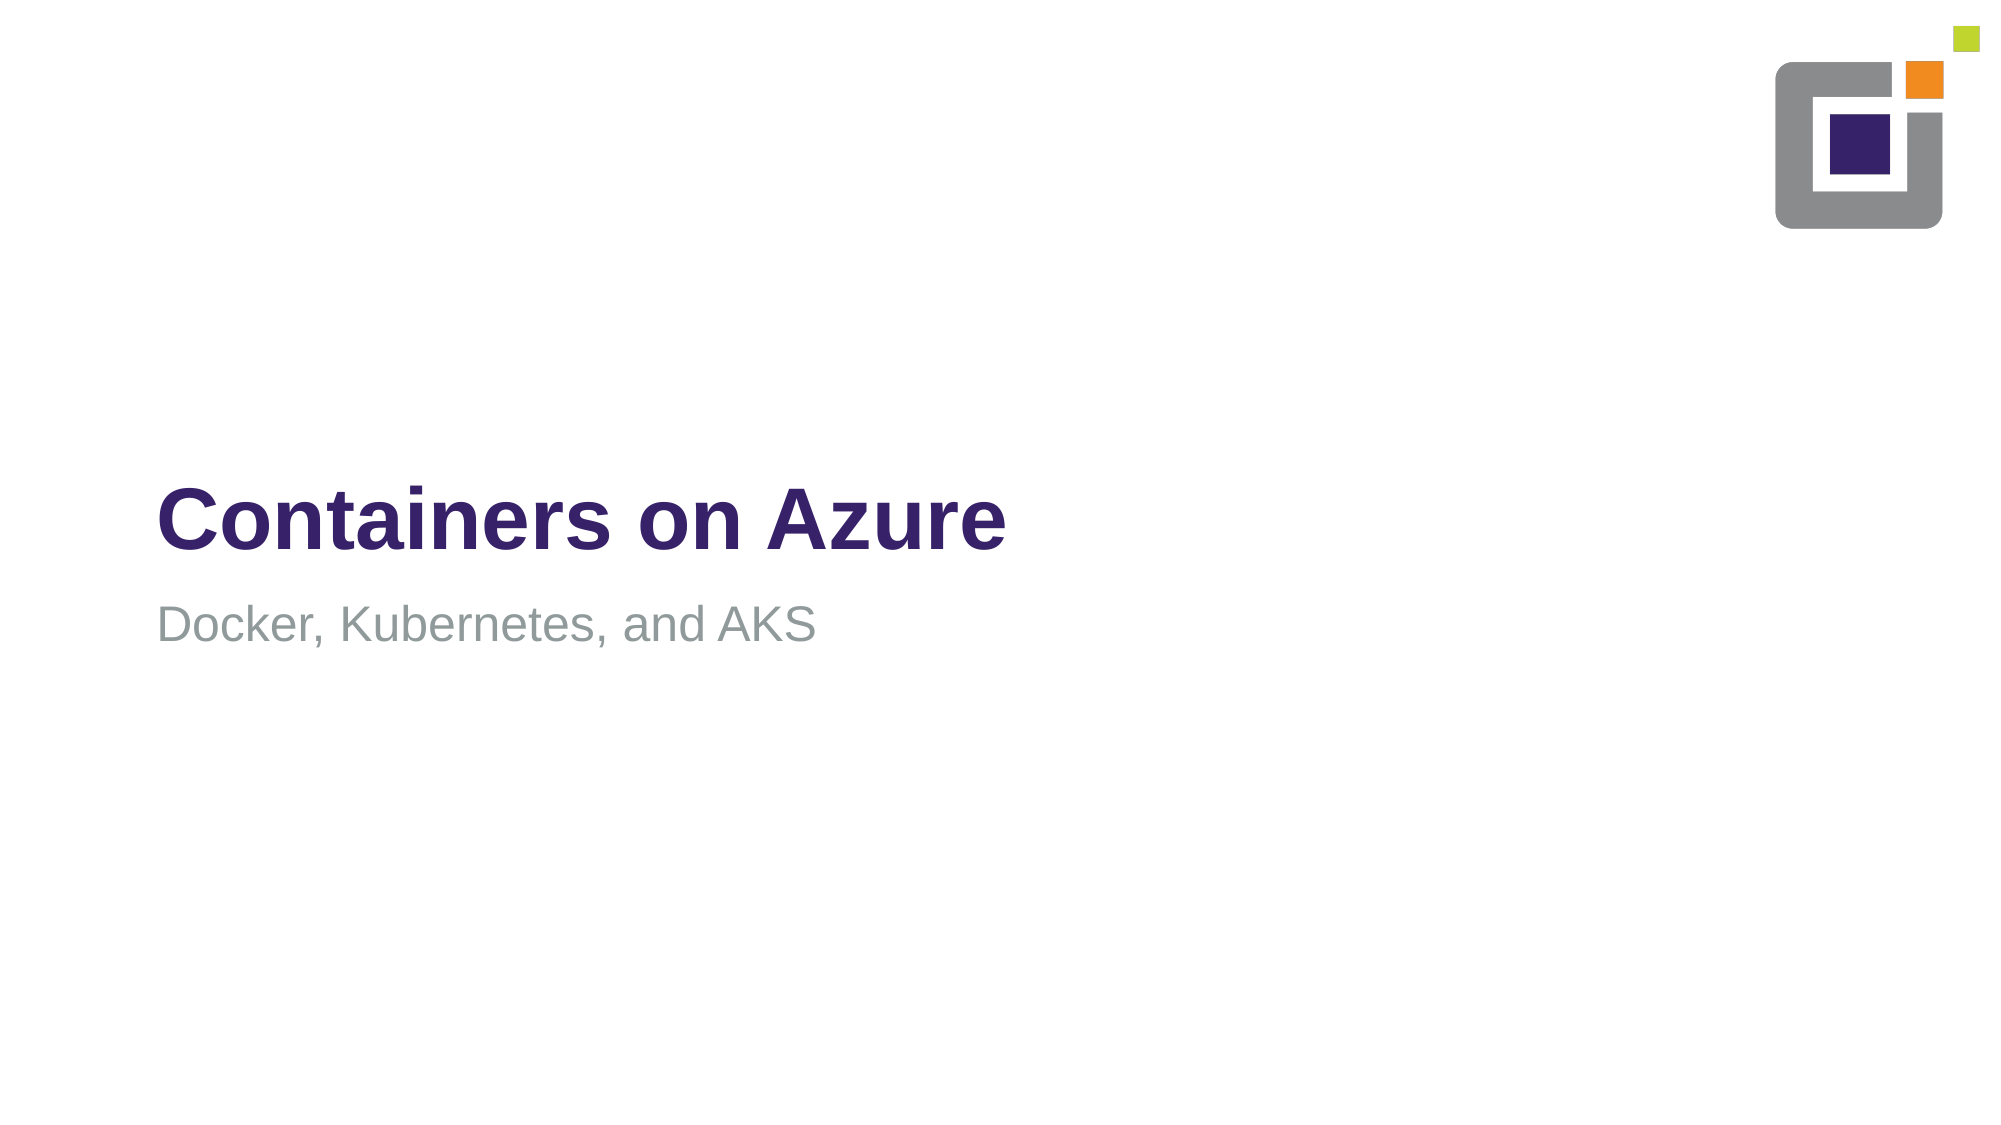

# Containers on Azure
Docker, Kubernetes, and AKS